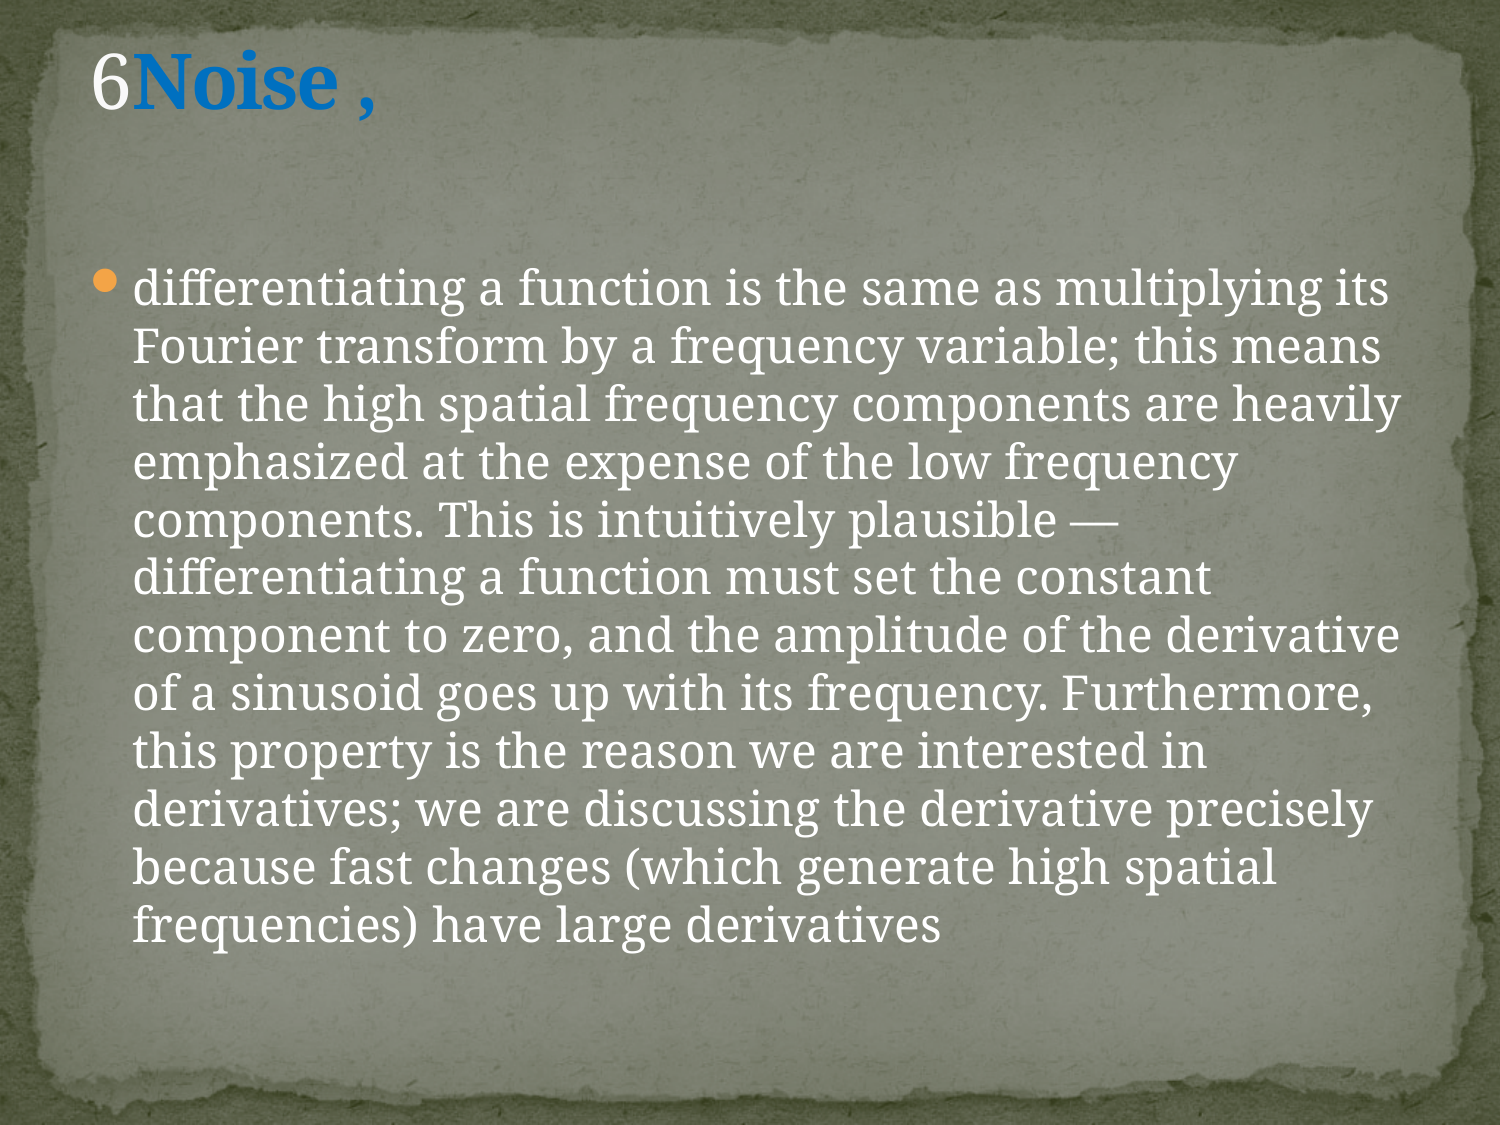

# 6Noise ,
differentiating a function is the same as multiplying its Fourier transform by a frequency variable; this means that the high spatial frequency components are heavily emphasized at the expense of the low frequency components. This is intuitively plausible — differentiating a function must set the constant component to zero, and the amplitude of the derivative of a sinusoid goes up with its frequency. Furthermore, this property is the reason we are interested in derivatives; we are discussing the derivative precisely because fast changes (which generate high spatial frequencies) have large derivatives